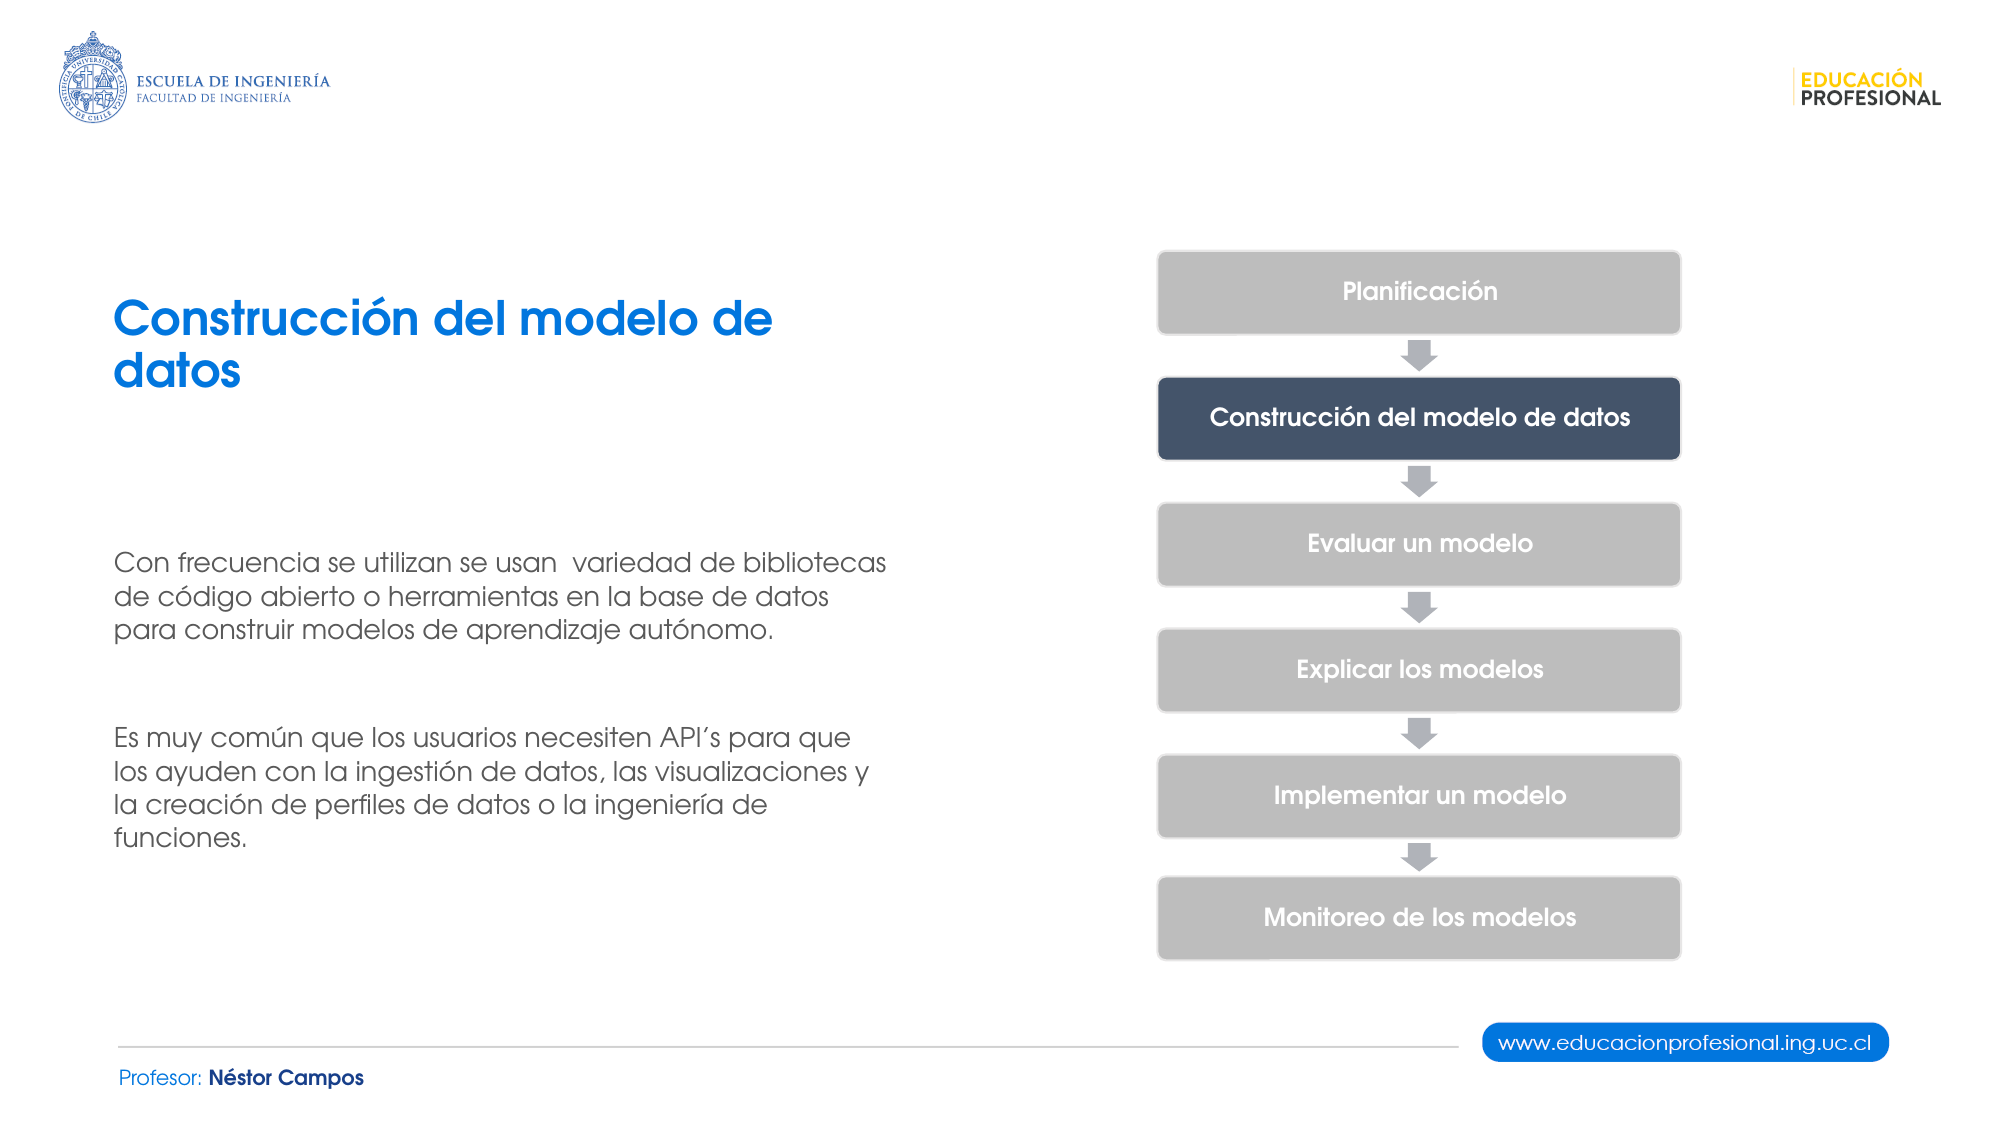

Planificación

Construcción del modelo de datos

Evaluar un modelo

Explicar los modelos

Implementar un modelo

Monitoreo de los modelos
# Construcción del modelo de datos
Con frecuencia se utilizan se usan  variedad de bibliotecas de código abierto o herramientas en la base de datos para construir modelos de aprendizaje autónomo.

Es muy común que los usuarios necesiten API’s para que los ayuden con la ingestión de datos, las visualizaciones y la creación de perfiles de datos o la ingeniería de funciones.